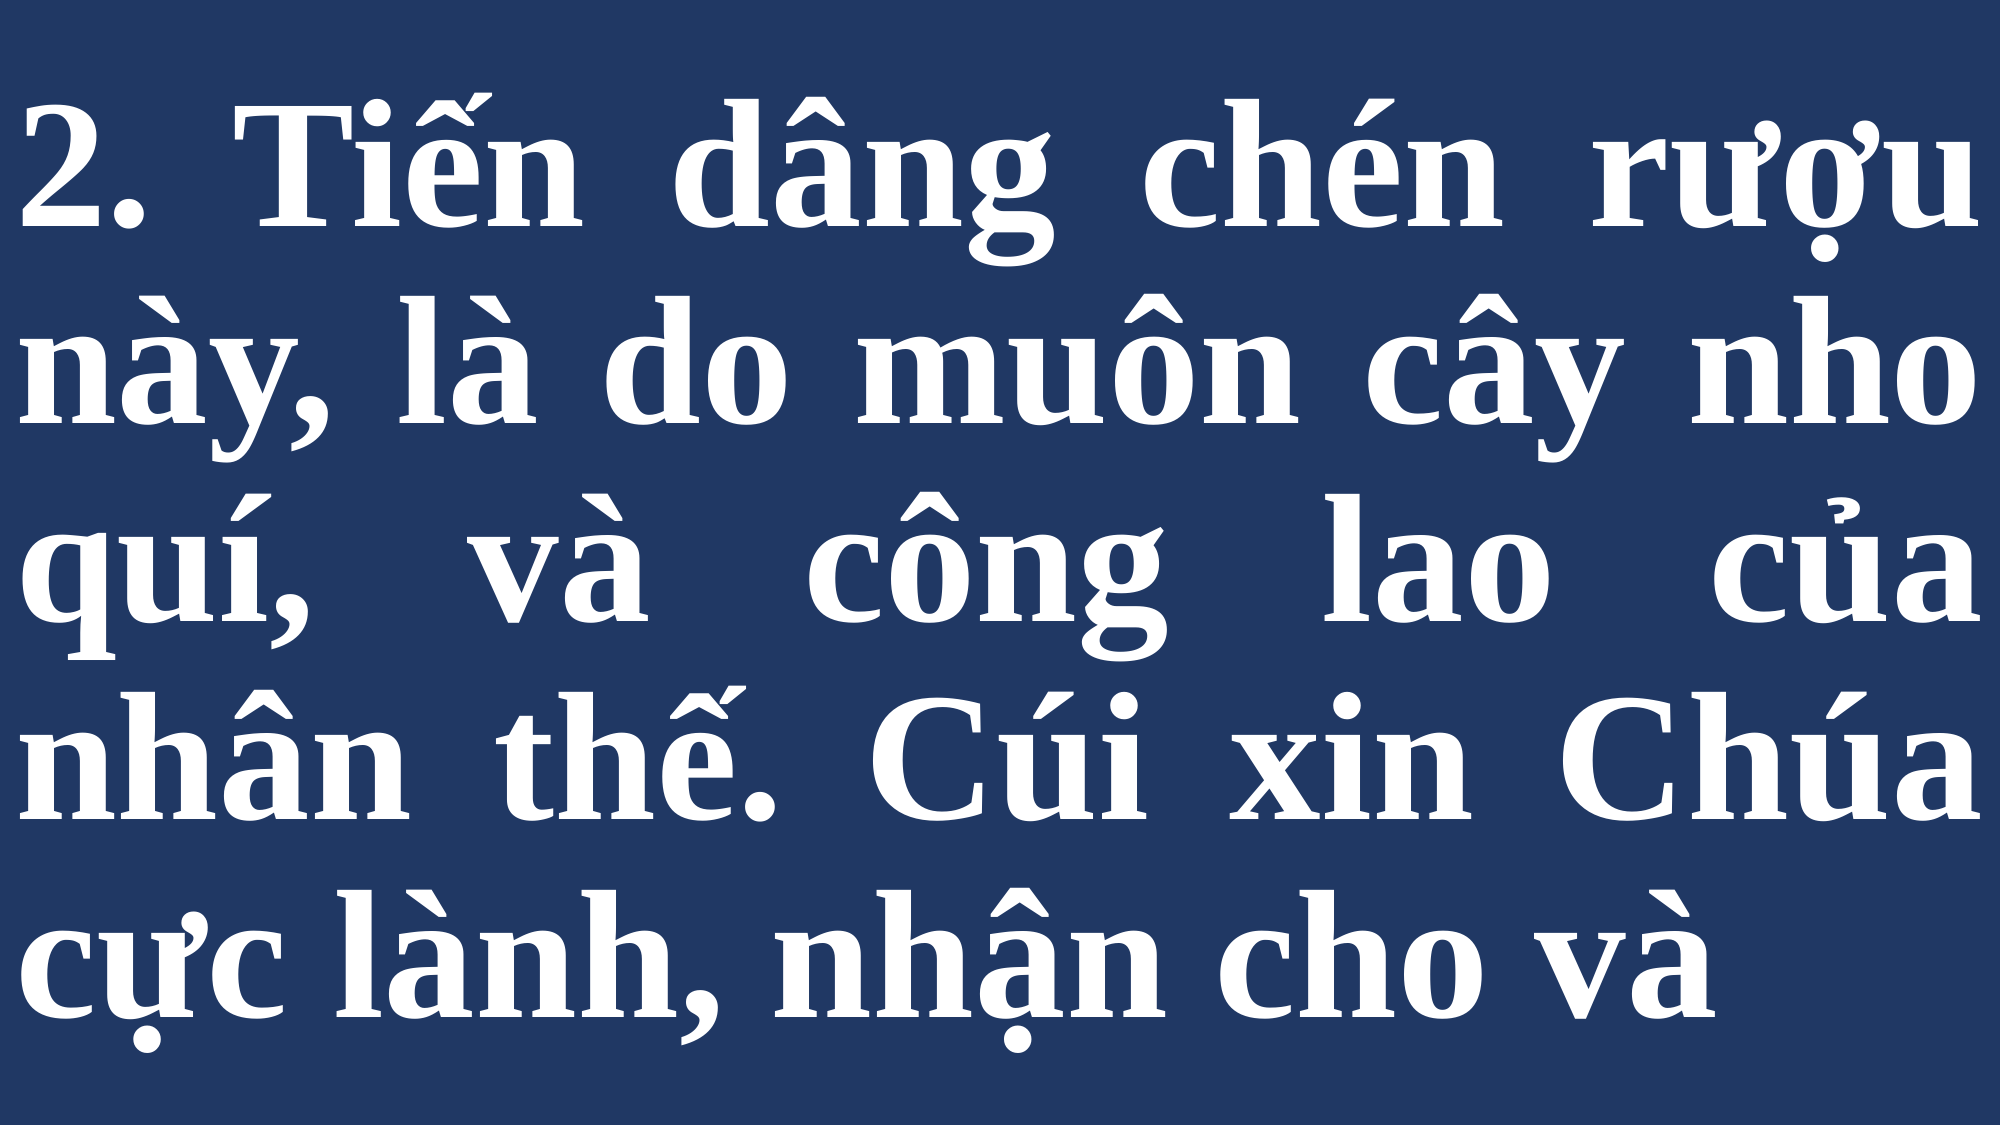

# 2. Tiến dâng chén rượu này, là do muôn cây nho quí, và công lao của nhân thế. Cúi xin Chúa cực lành, nhận cho và